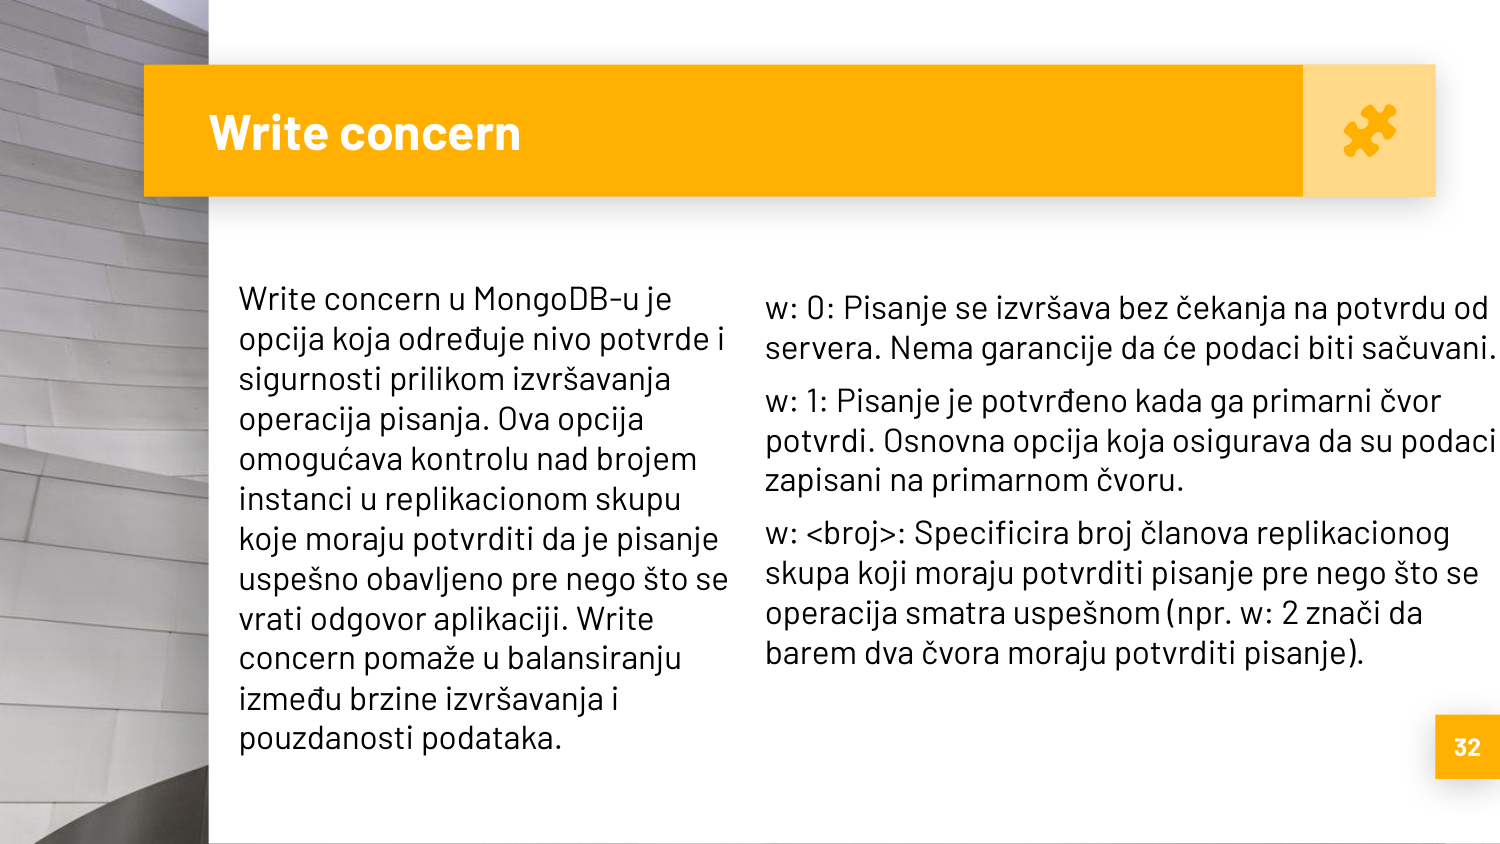

Write concern

Write concern u MongoDB-u je opcija koja određuje nivo potvrde i sigurnosti prilikom izvršavanja operacija pisanja. Ova opcija omogućava kontrolu nad brojem instanci u replikacionom skupu koje moraju potvrditi da je pisanje uspešno obavljeno pre nego što se vrati odgovor aplikaciji. Write concern pomaže u balansiranju između brzine izvršavanja i pouzdanosti podataka.
w: 0: Pisanje se izvršava bez čekanja na potvrdu od servera. Nema garancije da će podaci biti sačuvani.
w: 1: Pisanje je potvrđeno kada ga primarni čvor potvrdi. Osnovna opcija koja osigurava da su podaci zapisani na primarnom čvoru.
w: <broj>: Specificira broj članova replikacionog skupa koji moraju potvrditi pisanje pre nego što se operacija smatra uspešnom (npr. w: 2 znači da barem dva čvora moraju potvrditi pisanje).

32